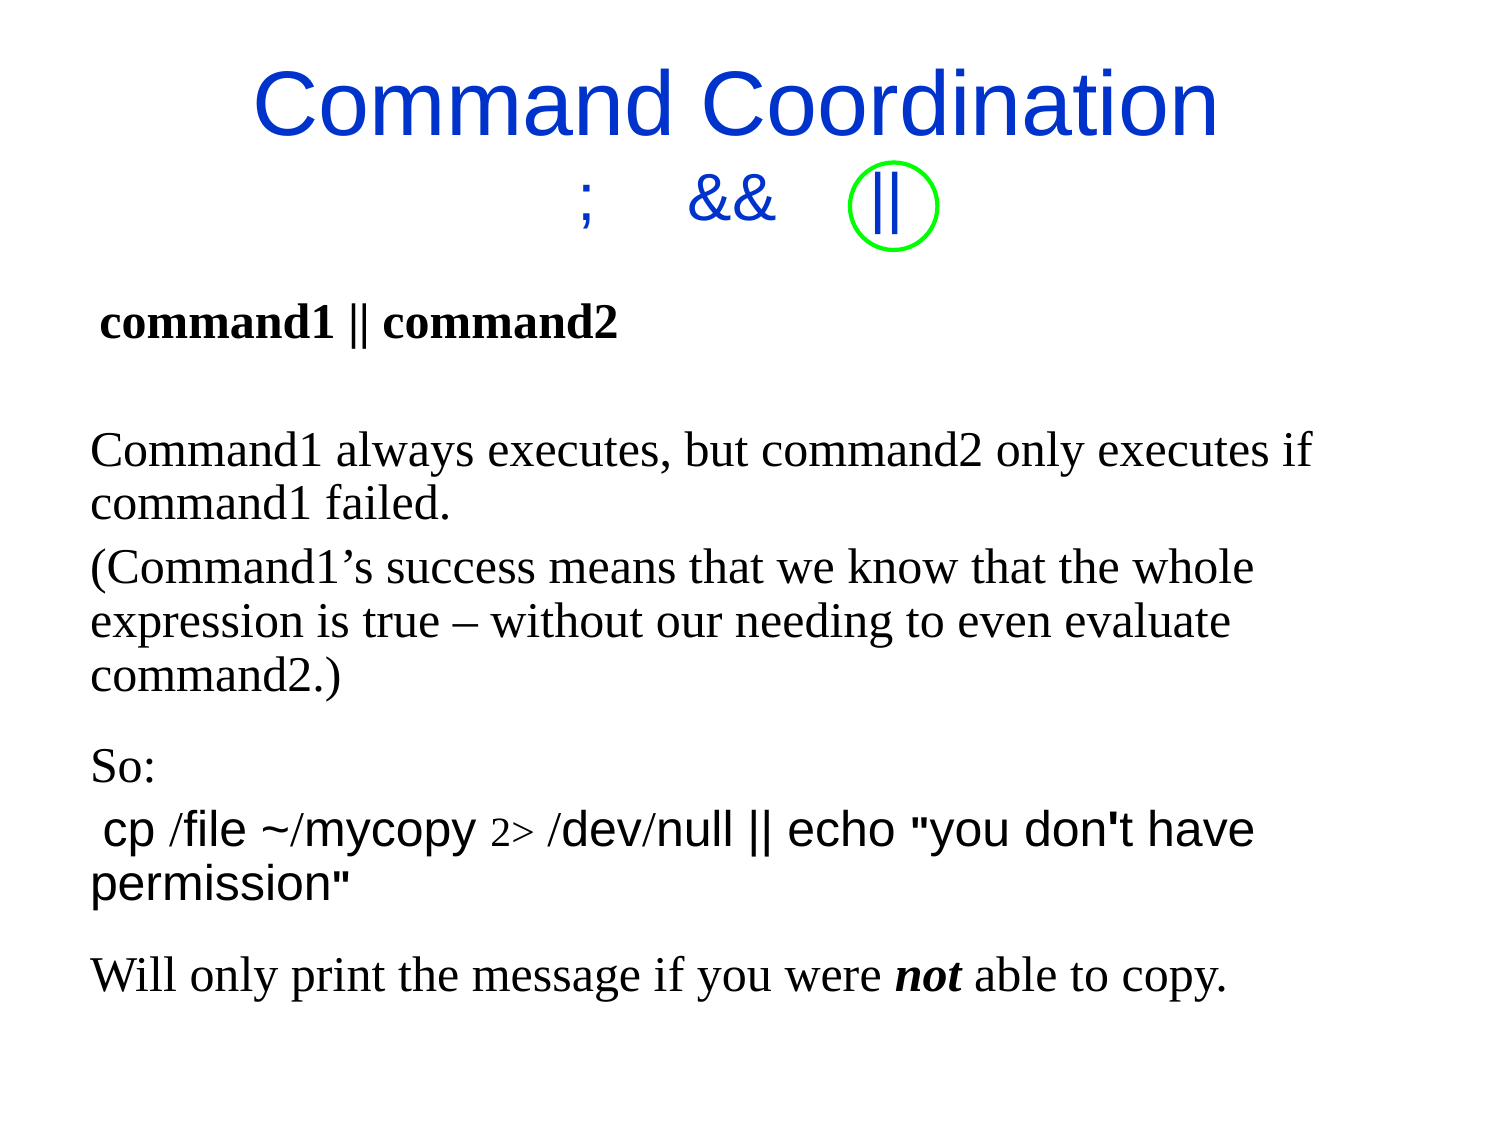

Command Coordination
;     &&     ||

 command1 || command2

Command1 always executes, but command2 only executes if command1 failed.
(Command1’s success means that we know that the whole
expression is true – without our needing to even evaluate command2.)

So:
 cp /file ~/mycopy 2> /dev/null || echo "you don't have permission"

Will only print the message if you were not able to copy.